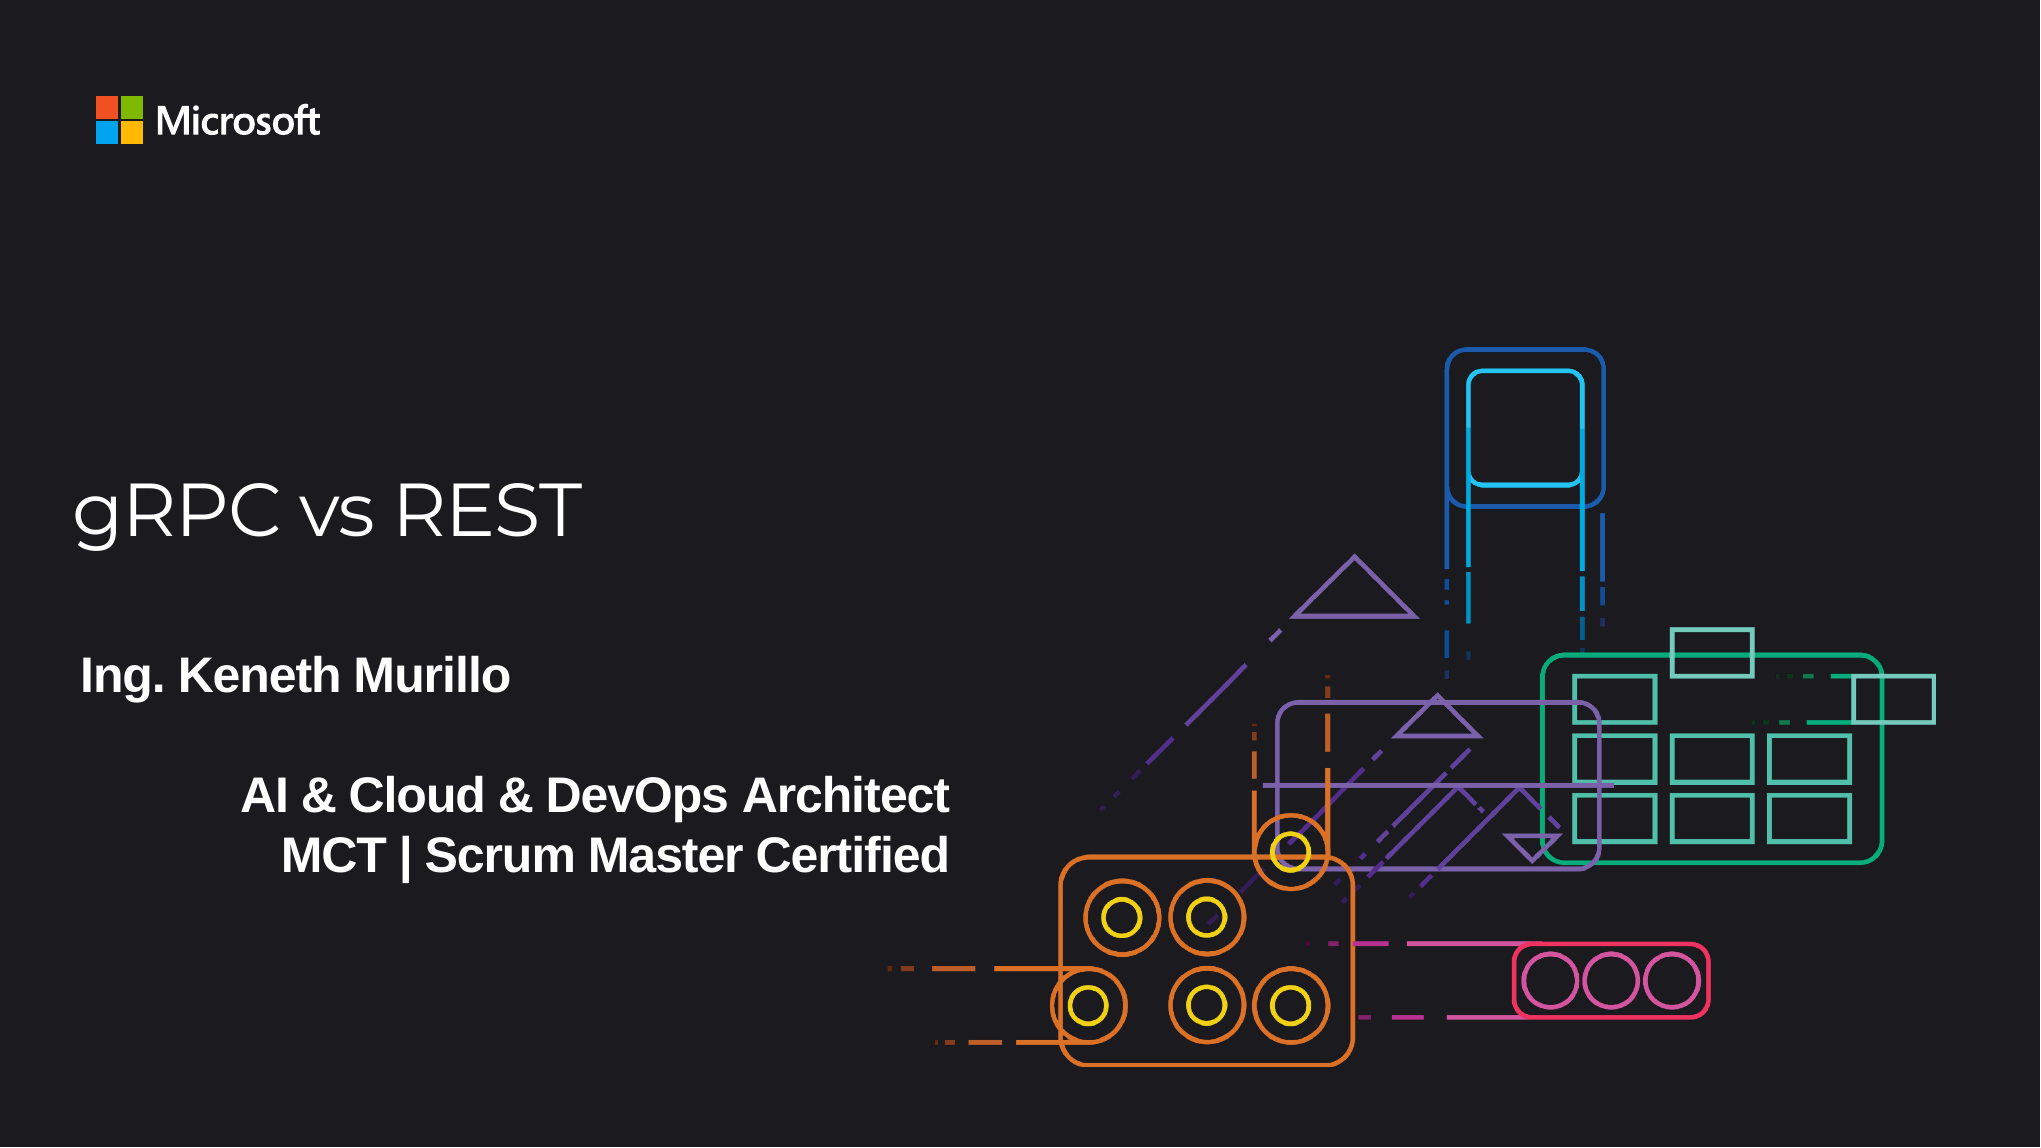

# gRPC vs REST
Ing. Keneth Murillo

AI & Cloud & DevOps Architect
MCT | Scrum Master Certified